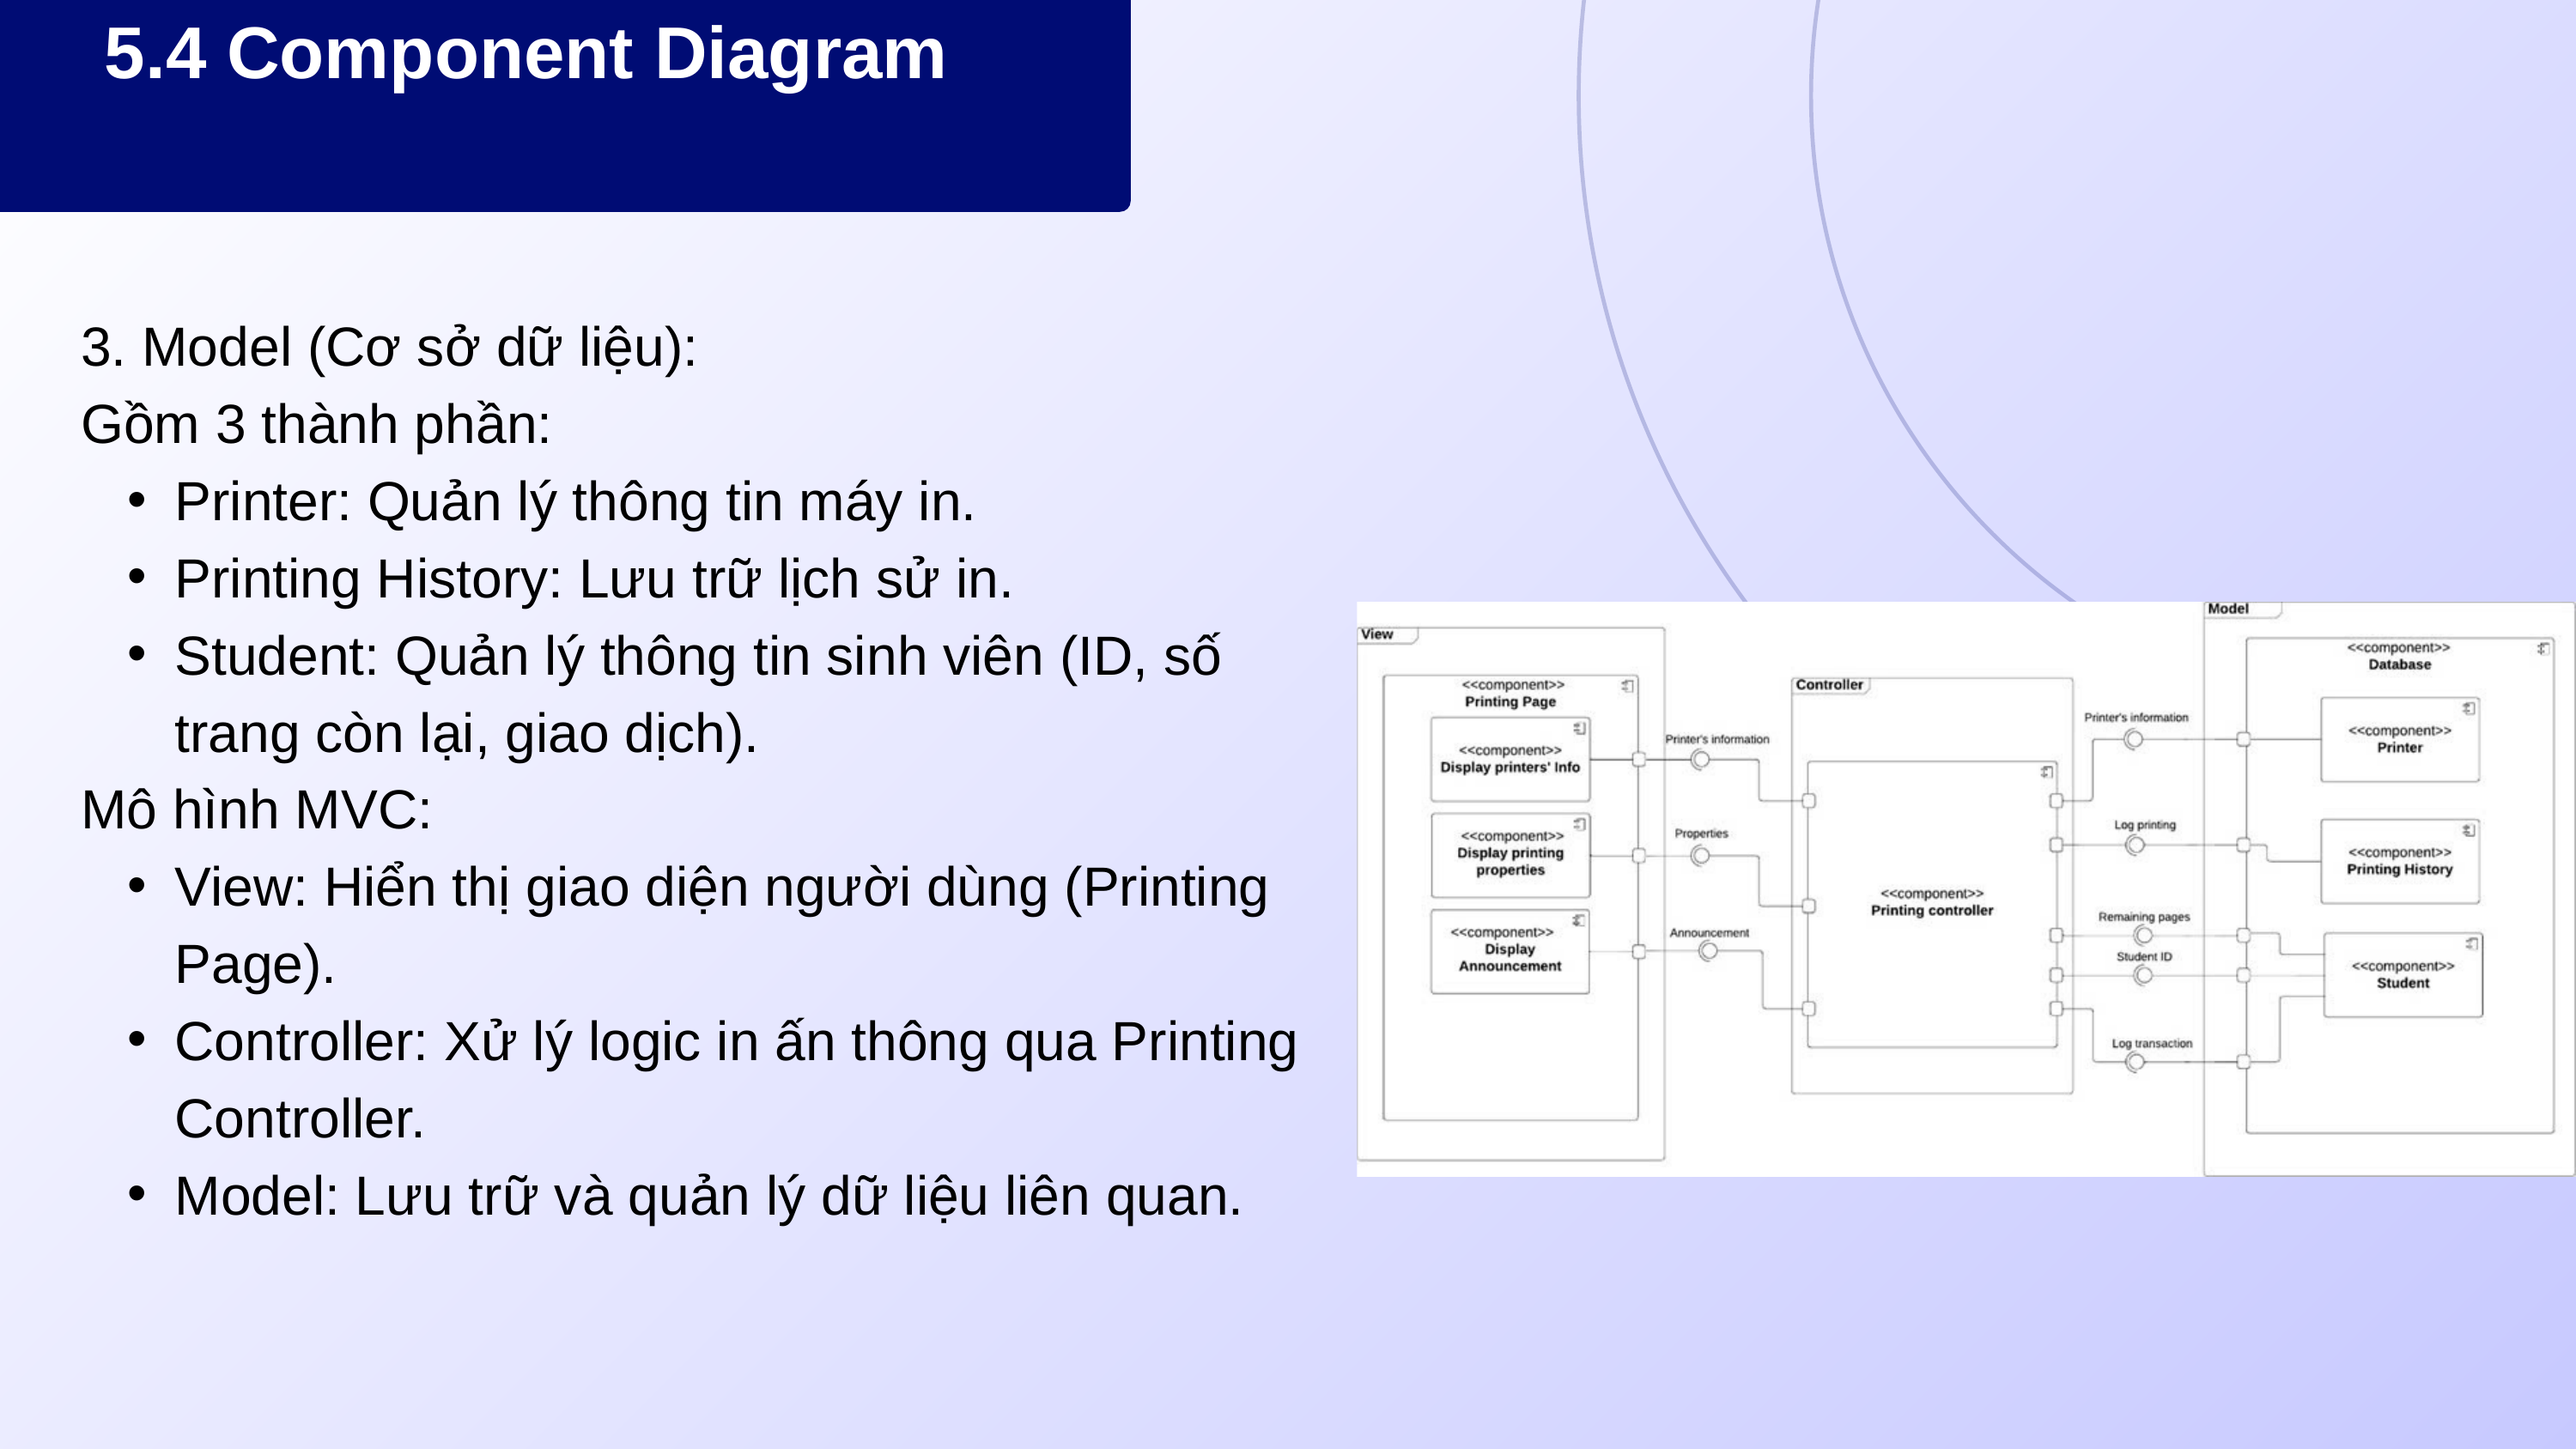

5.4 Component Diagram
3. Model (Cơ sở dữ liệu):
Gồm 3 thành phần:
Printer: Quản lý thông tin máy in.
Printing History: Lưu trữ lịch sử in.
Student: Quản lý thông tin sinh viên (ID, số trang còn lại, giao dịch).
Mô hình MVC:
View: Hiển thị giao diện người dùng (Printing Page).
Controller: Xử lý logic in ấn thông qua Printing Controller.
Model: Lưu trữ và quản lý dữ liệu liên quan.